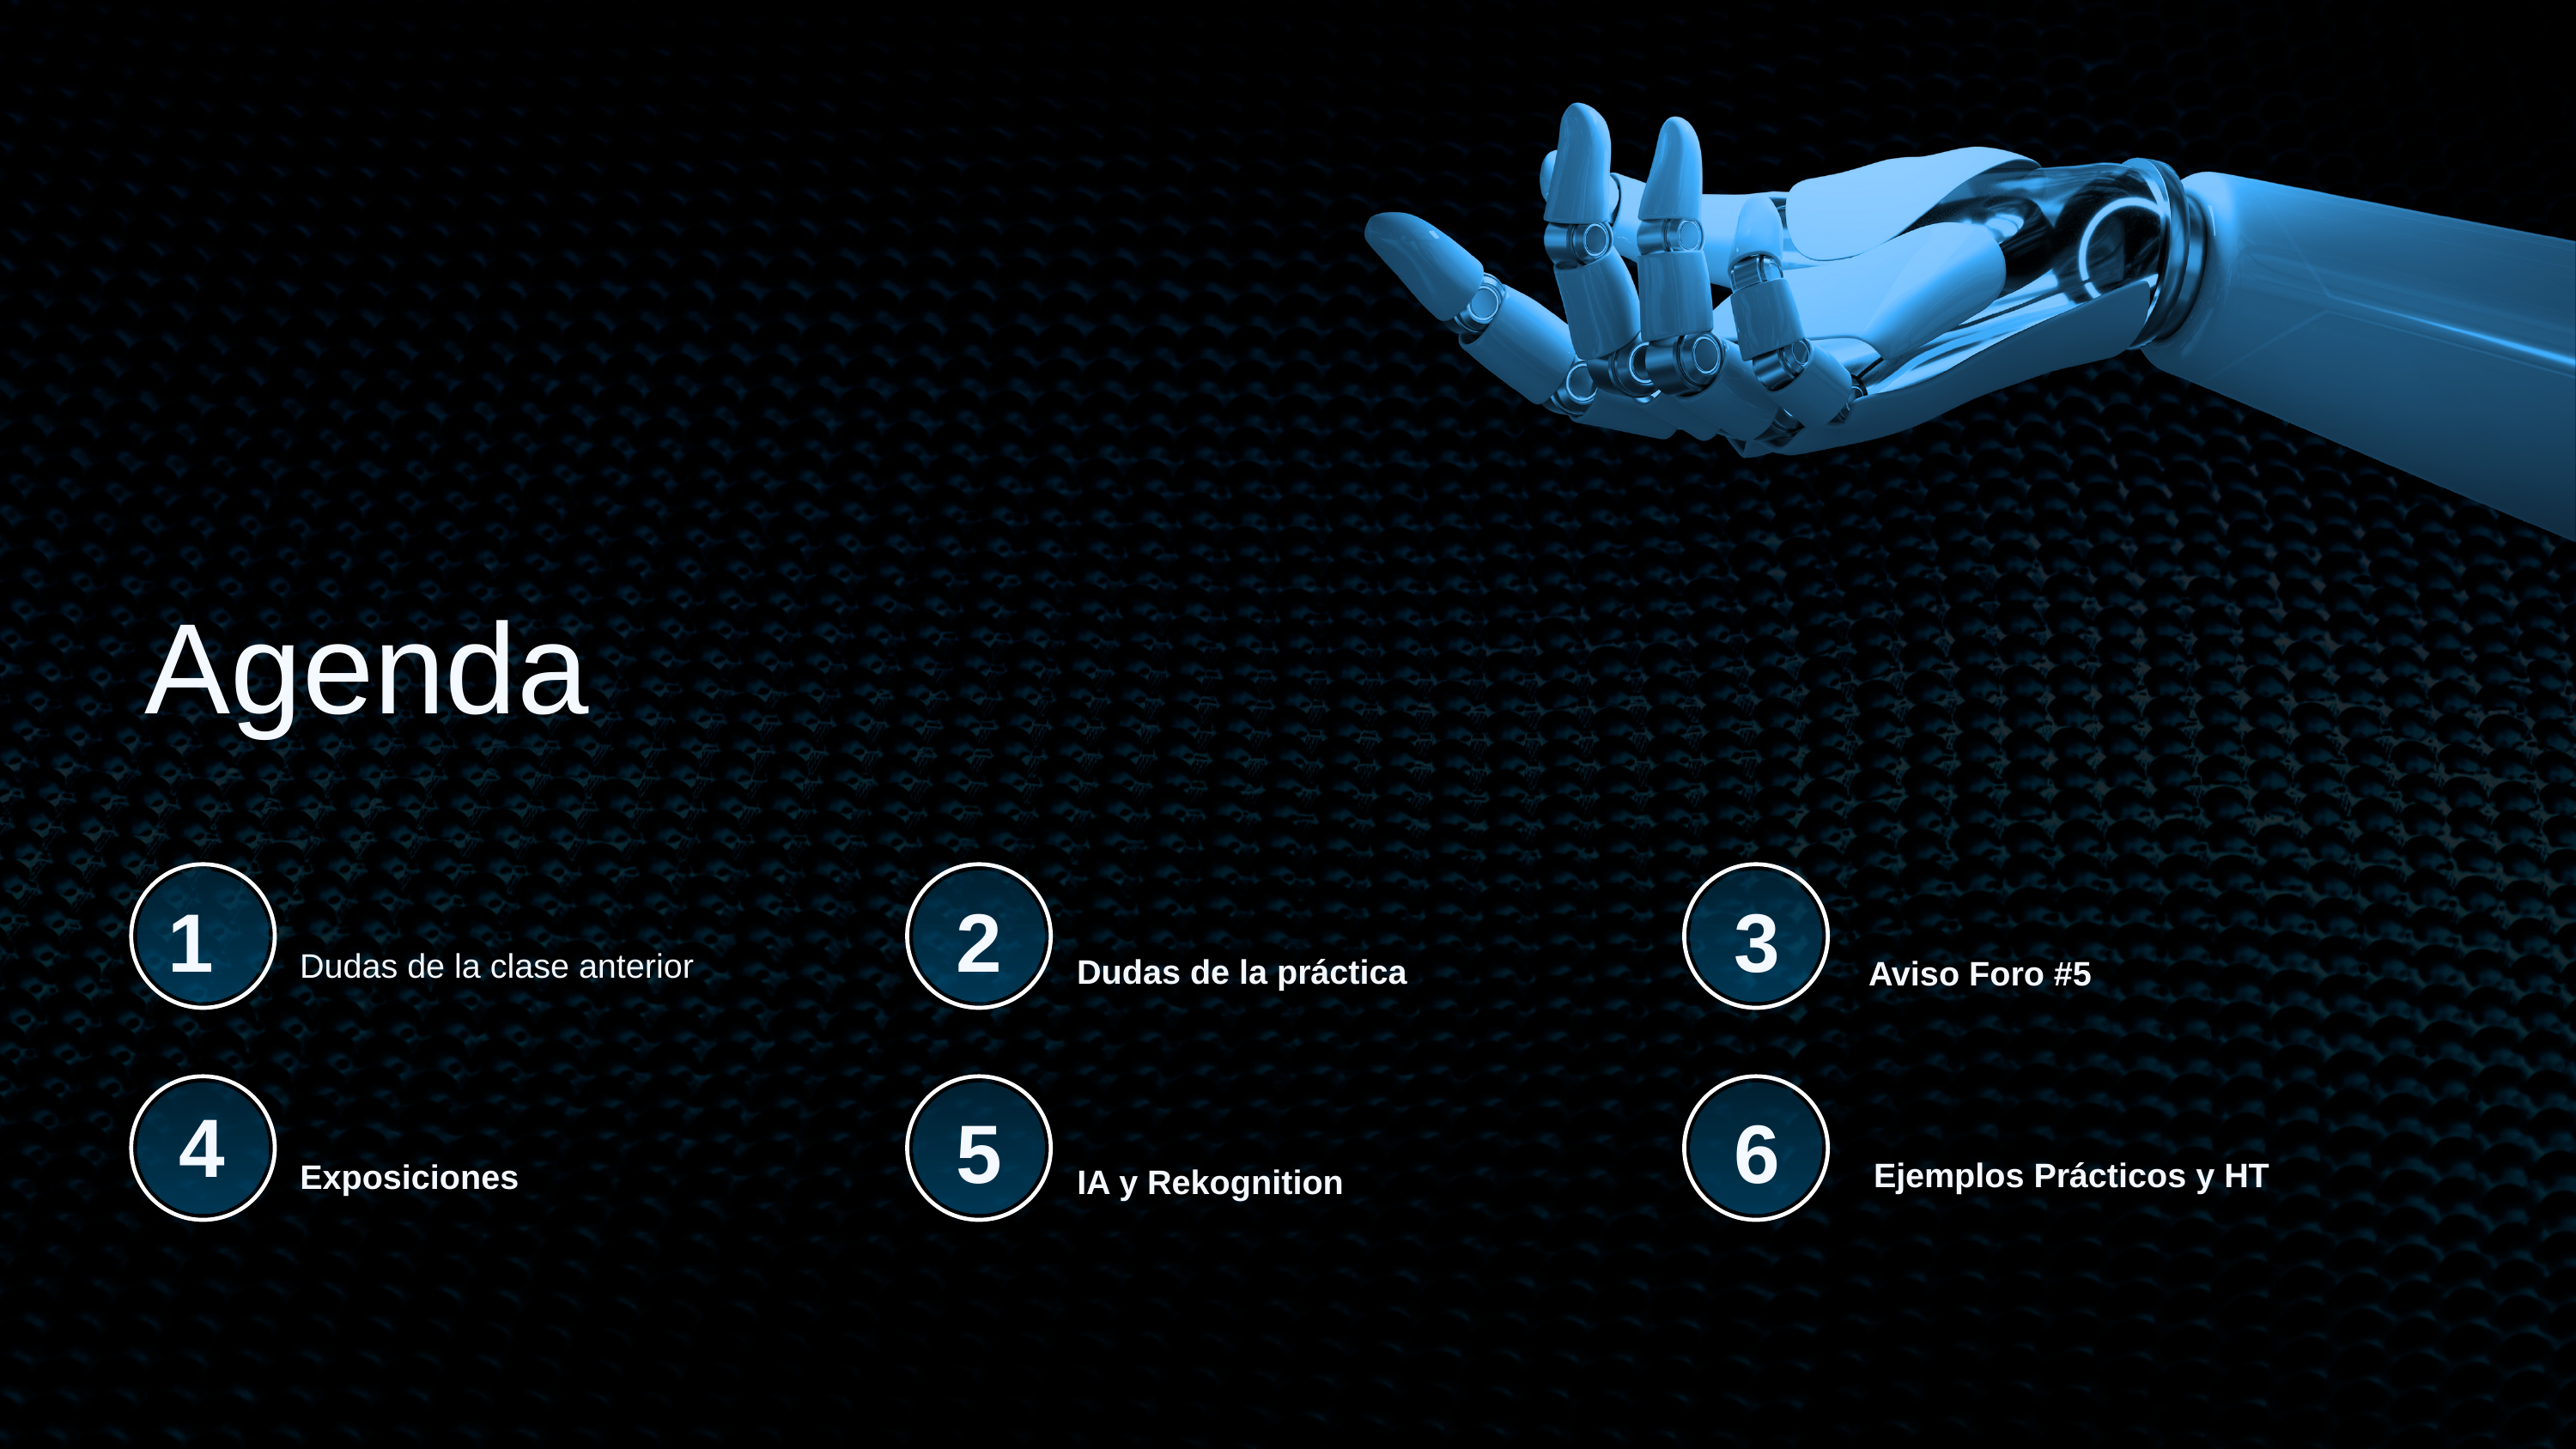

Agenda

1
2
3
Dudas de la clase anterior
Dudas de la práctica
Aviso Foro #5

4
5
6
Ejemplos Prácticos y HT
Exposiciones
IA y Rekognition